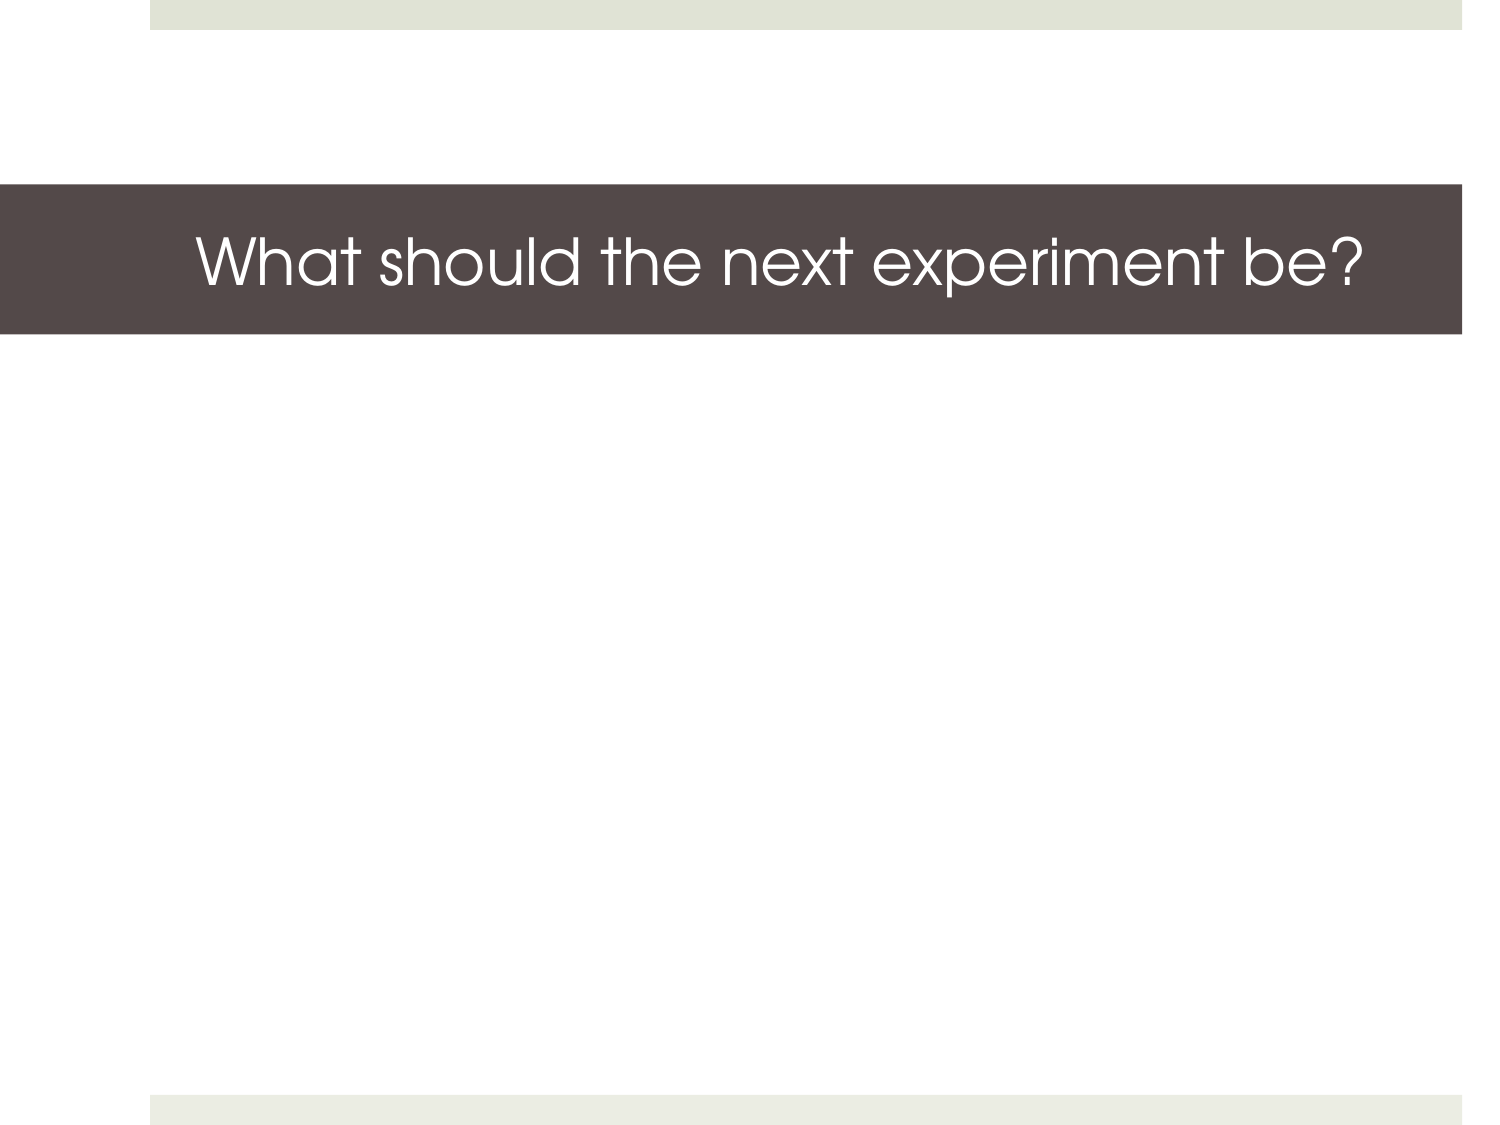

# What should the next experiment be?